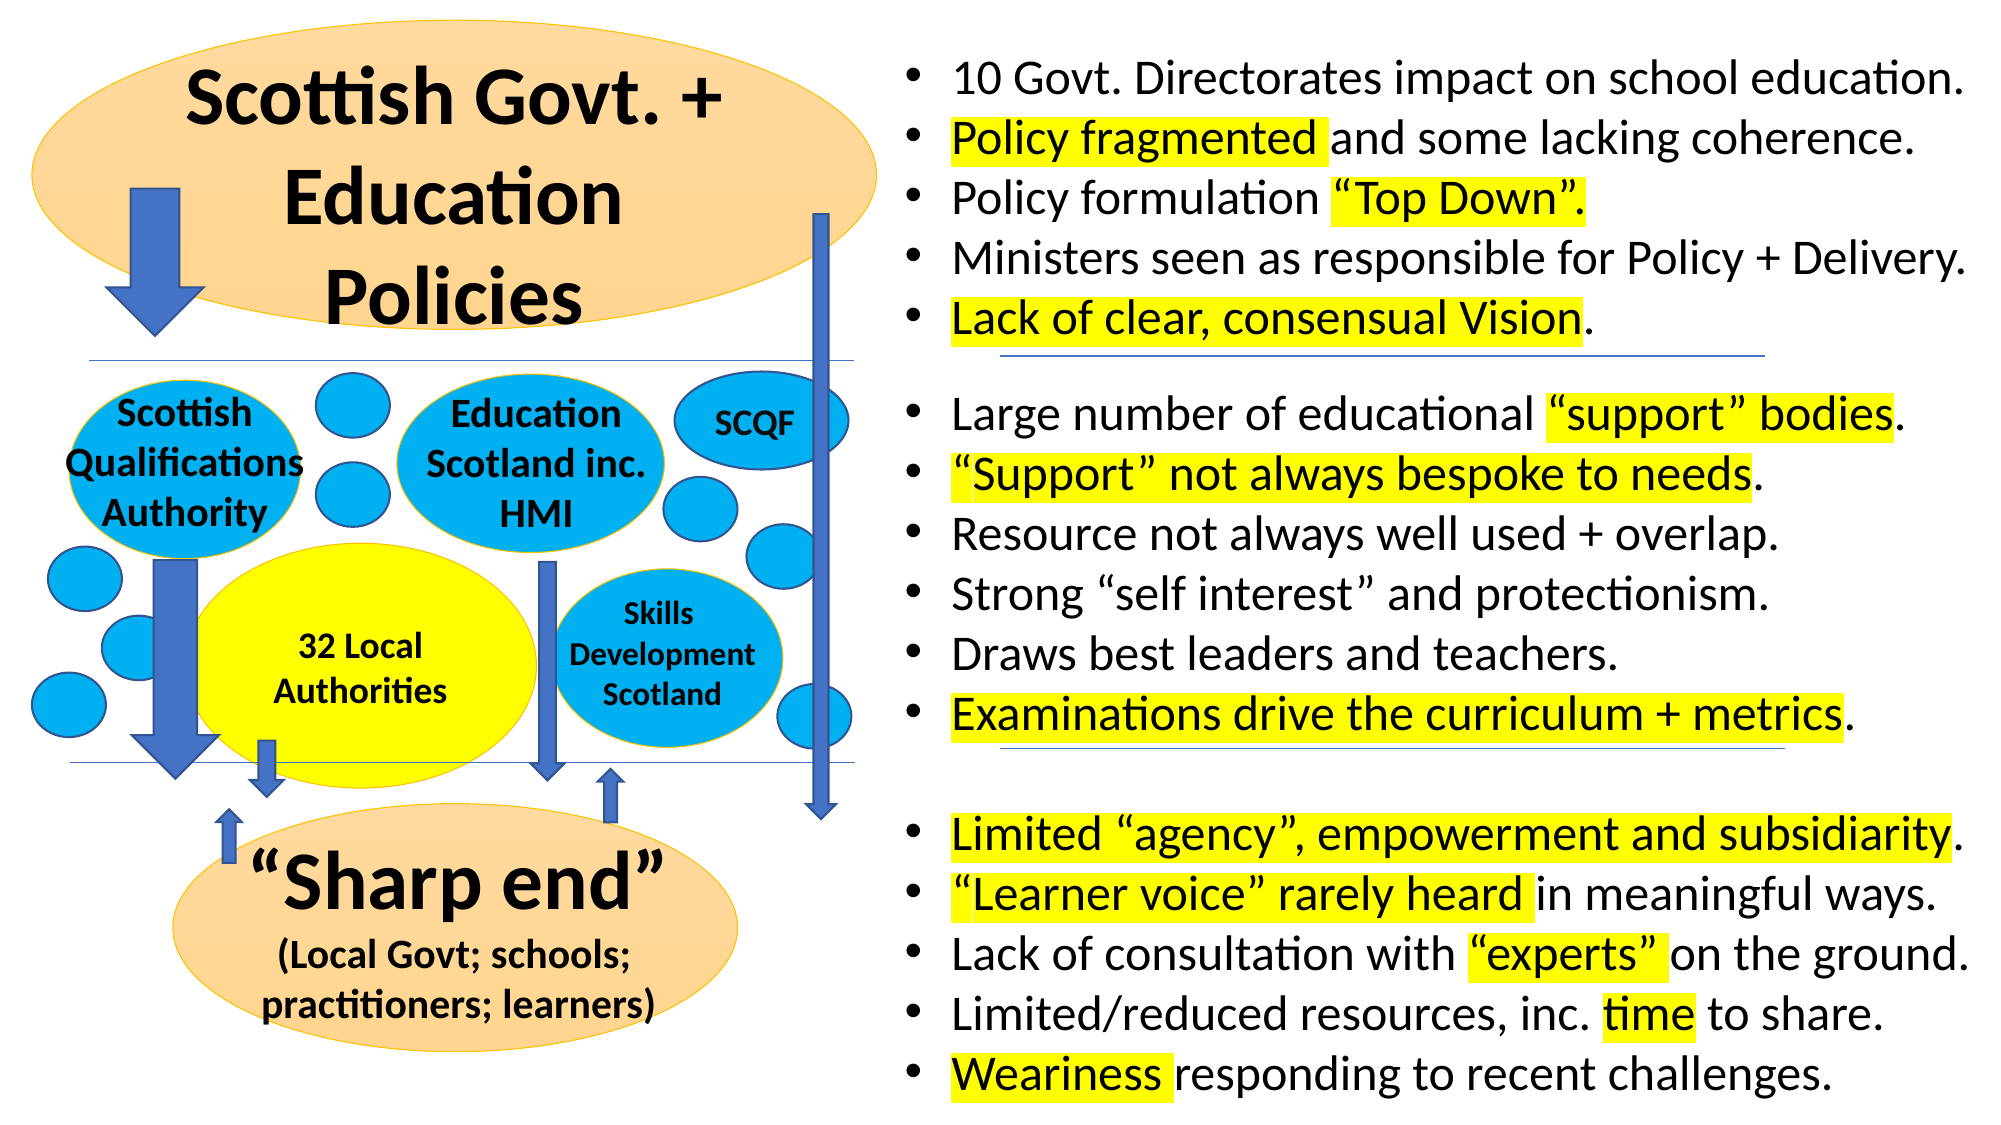

Scottish Govt. + Education
Policies
10 Govt. Directorates impact on school education.
Policy fragmented and some lacking coherence.
Policy formulation “Top Down”.
Ministers seen as responsible for Policy + Delivery.
Lack of clear, consensual Vision.

SCQF

Large number of educational “support” bodies.
“Support” not always bespoke to needs.
Resource not always well used + overlap.
Strong “self interest” and protectionism.
Draws best leaders and teachers.
Examinations drive the curriculum + metrics.

Limited “agency”, empowerment and subsidiarity.
“Learner voice” rarely heard in meaningful ways.
Lack of consultation with “experts” on the ground.
Limited/reduced resources, inc. time to share.
Weariness responding to recent challenges.

Scottish
Qualifications
Authority
Education
Scotland inc.
HMI

32 Local Authorities

Skills
Development
Scotland

“Sharp end”
(Local Govt; schools;
practitioners; learners)